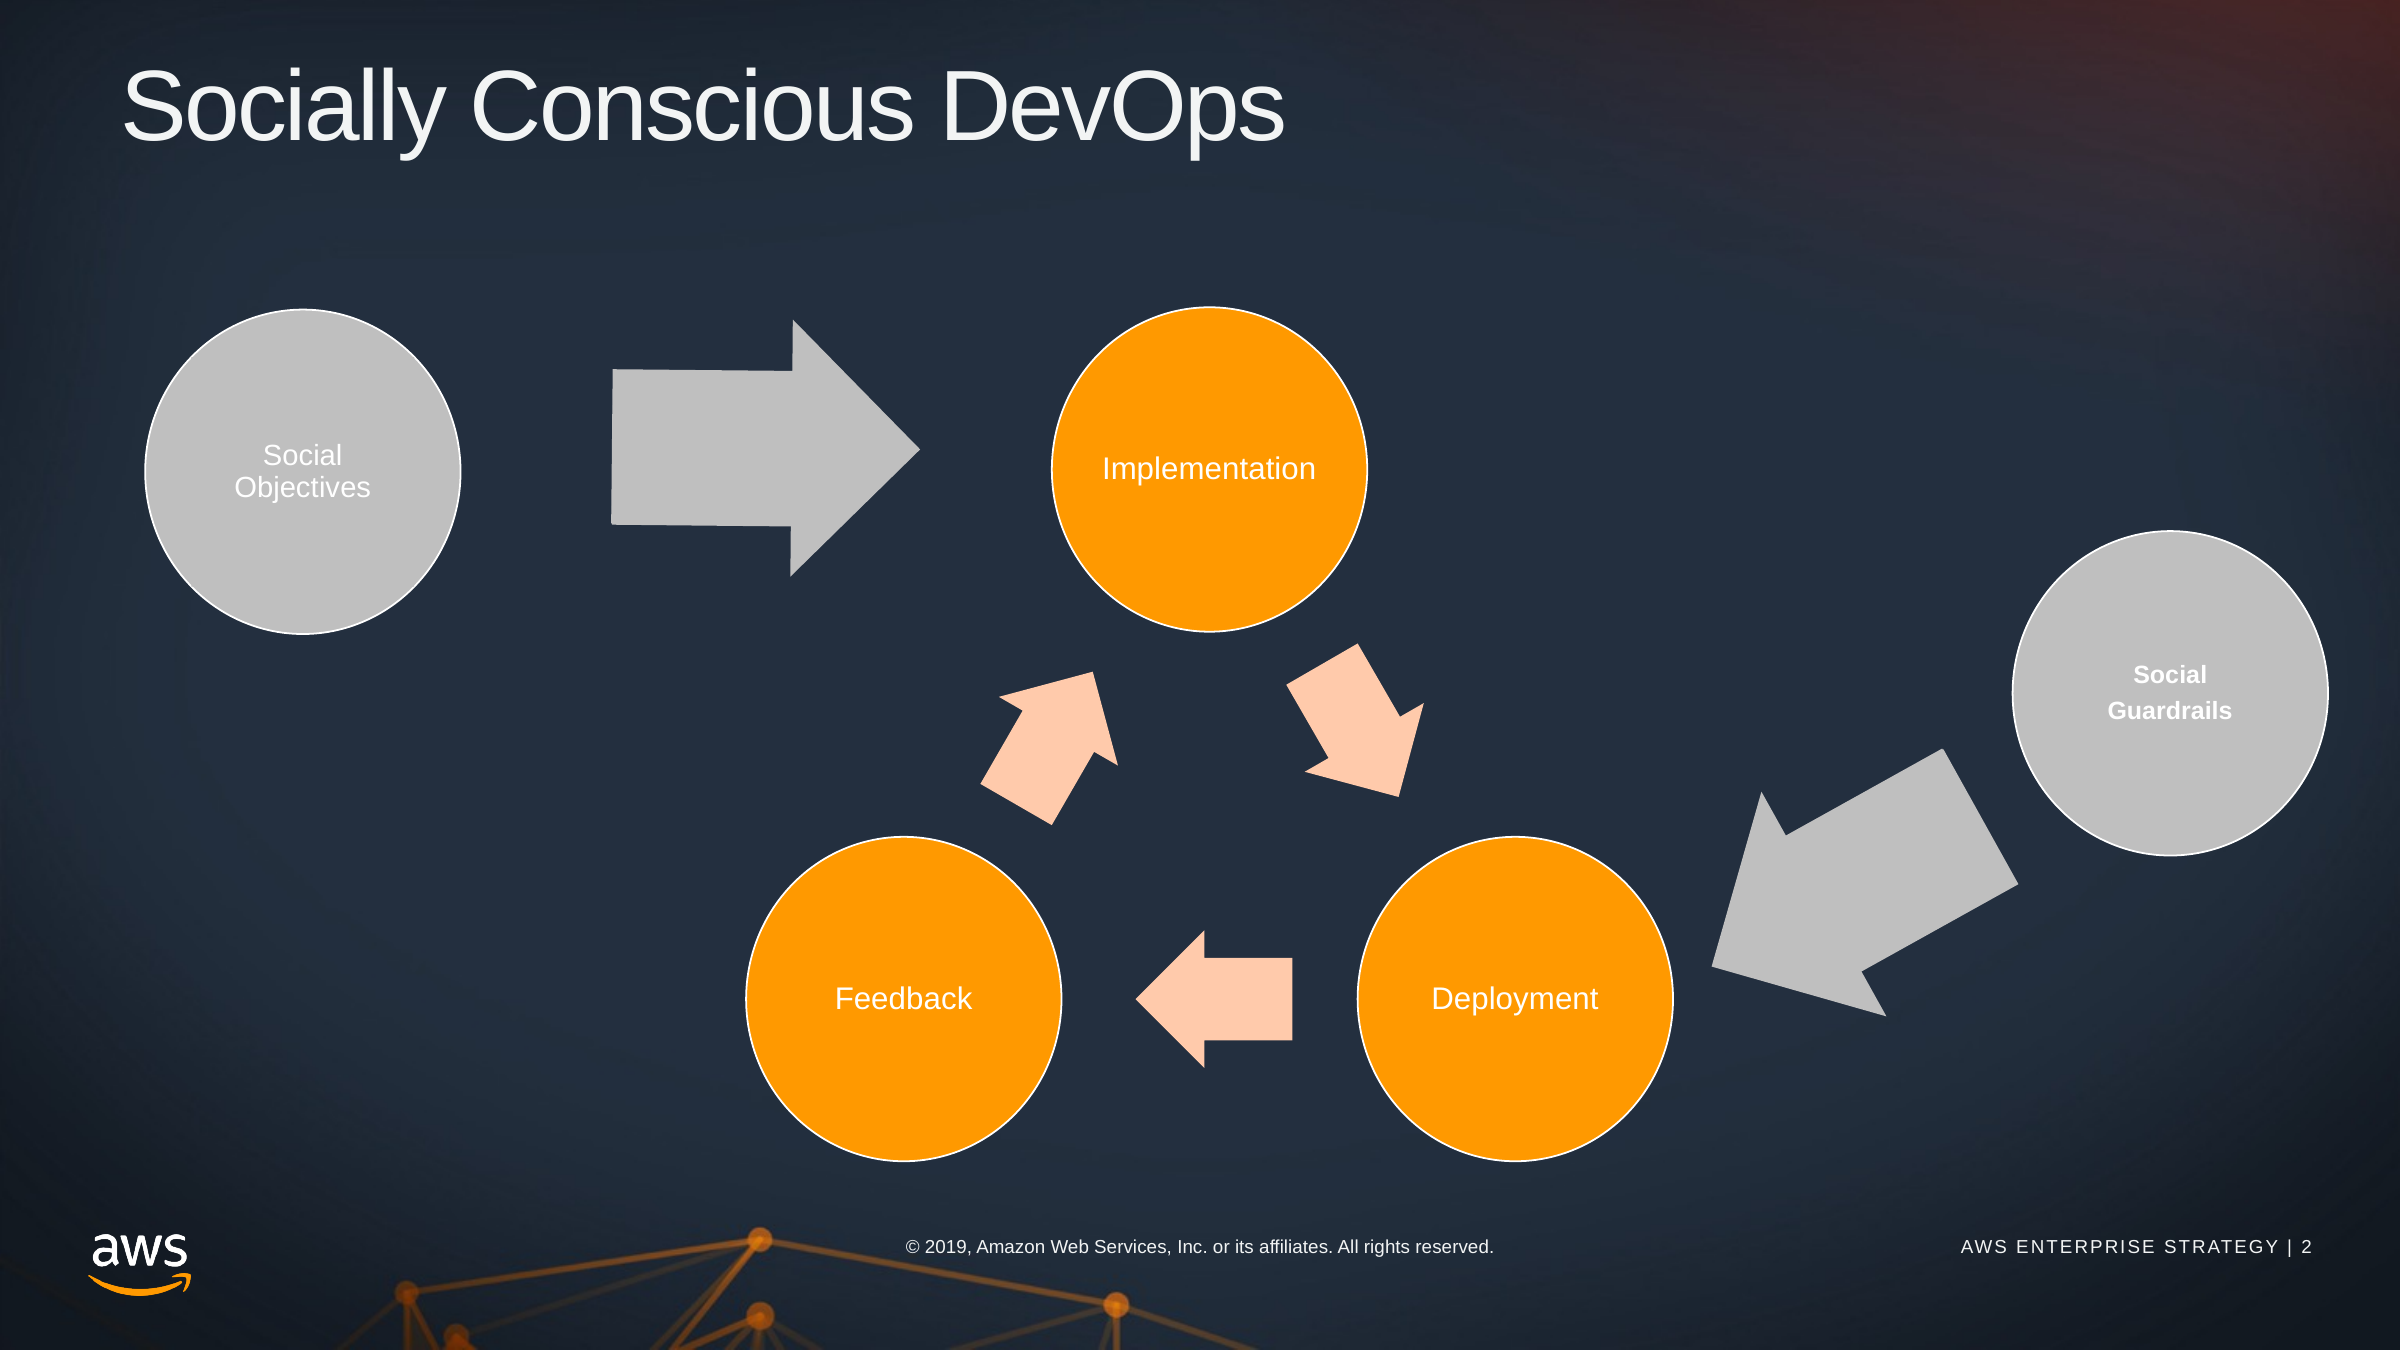

# Socially Conscious DevOps
Implementation

Deployment

Feedback

Social Objectives

Social
Guardrails